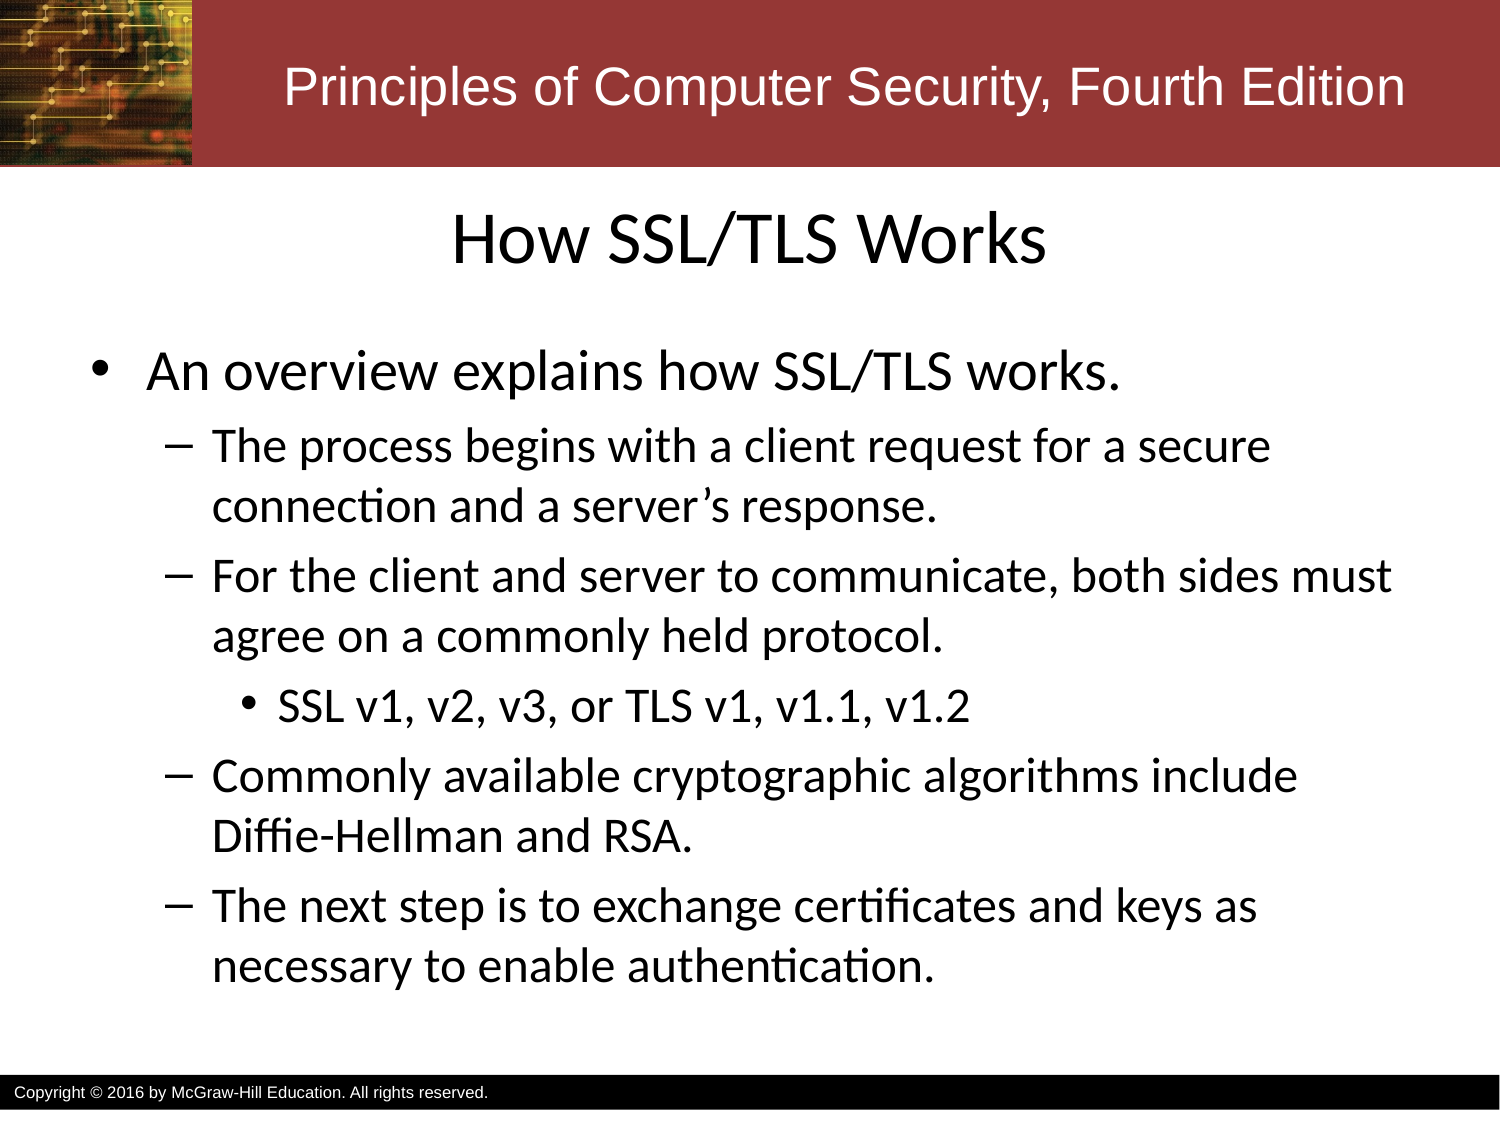

# How SSL/TLS Works
An overview explains how SSL/TLS works.
The process begins with a client request for a secure connection and a server’s response.
For the client and server to communicate, both sides must agree on a commonly held protocol.
SSL v1, v2, v3, or TLS v1, v1.1, v1.2
Commonly available cryptographic algorithms include Diffie-Hellman and RSA.
The next step is to exchange certificates and keys as necessary to enable authentication.